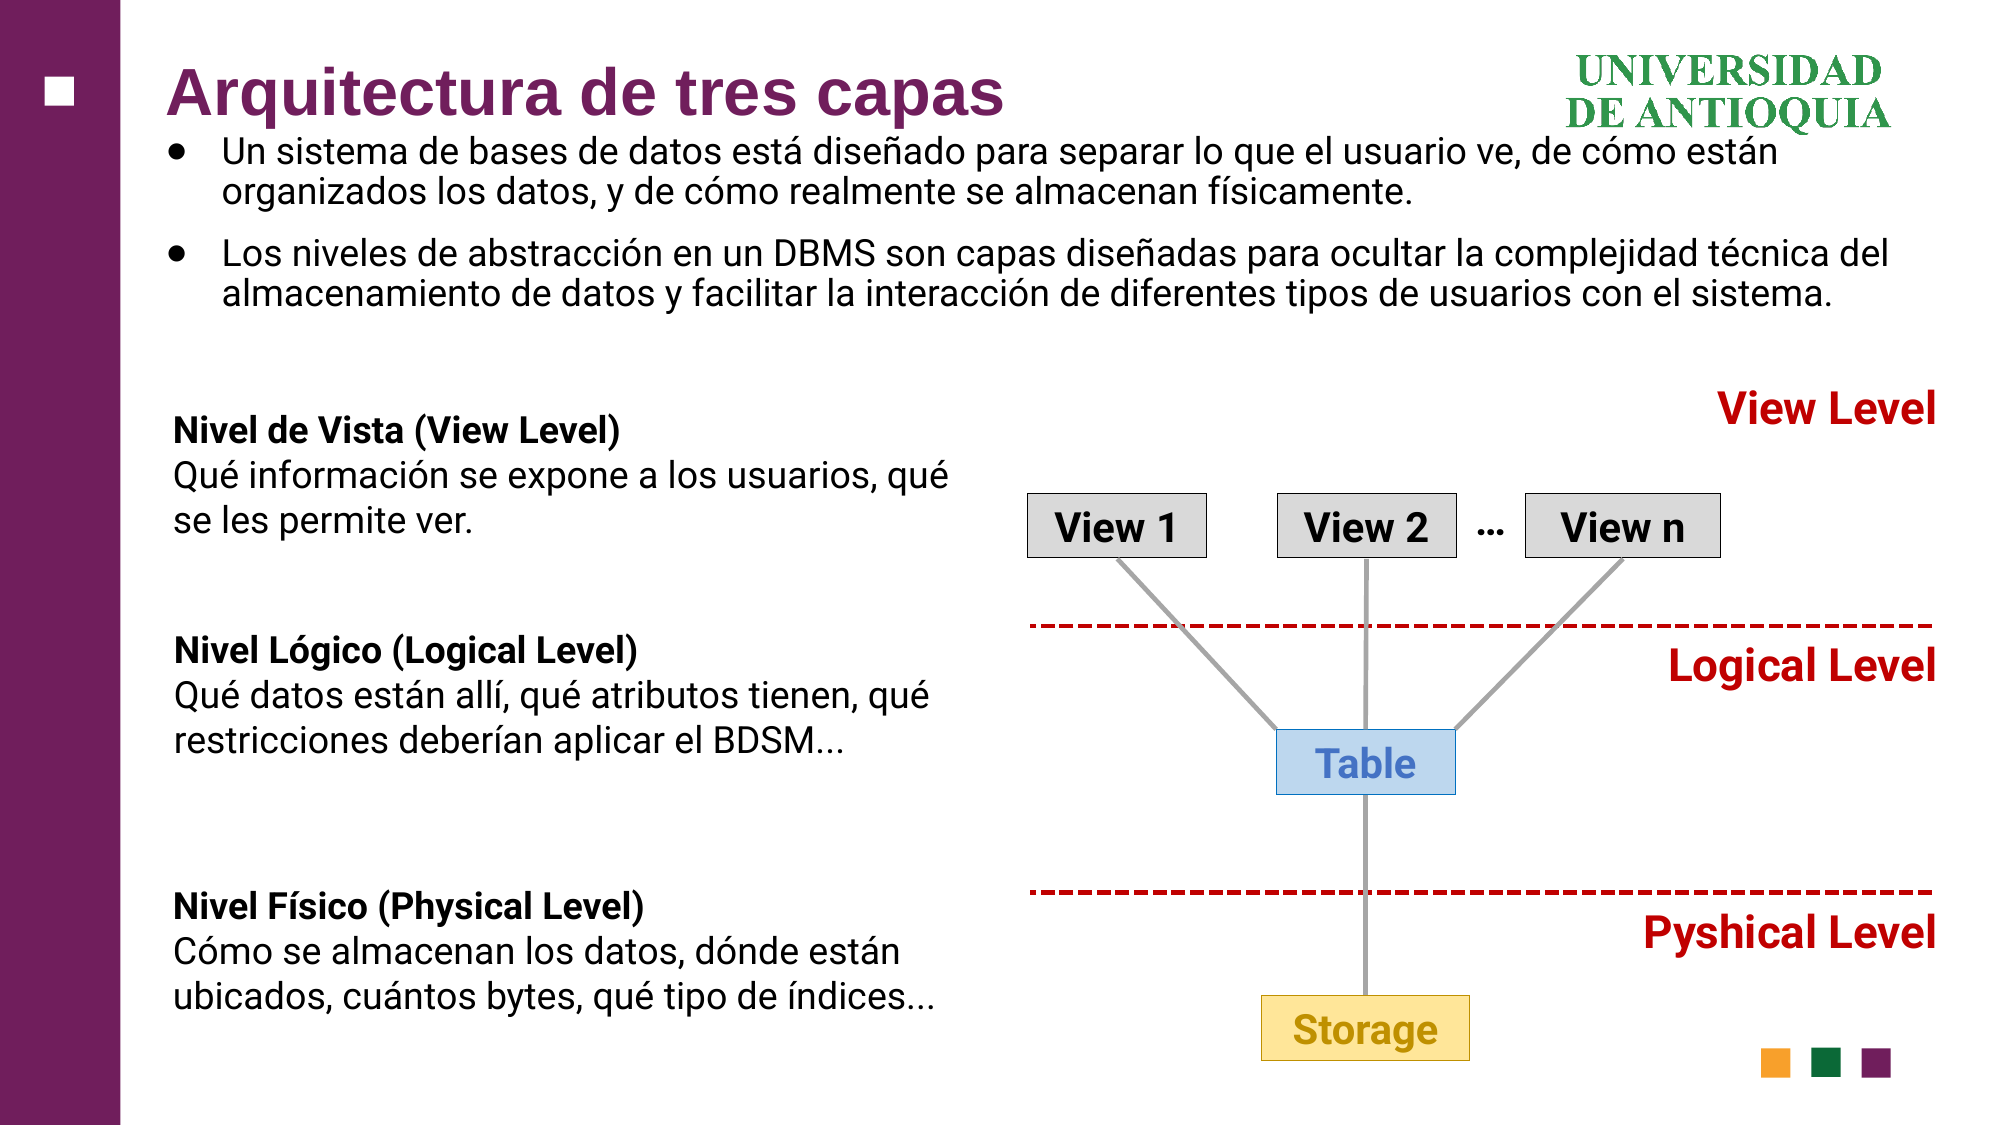

# Arquitectura de tres capas
Un sistema de bases de datos está diseñado para separar lo que el usuario ve, de cómo están organizados los datos, y de cómo realmente se almacenan físicamente.
Los niveles de abstracción en un DBMS son capas diseñadas para ocultar la complejidad técnica del almacenamiento de datos y facilitar la interacción de diferentes tipos de usuarios con el sistema.

View Level
…
View 1
View 2
View n
Table
Storage
Logical Level
Pyshical Level
Nivel de Vista (View Level)
Qué información se expone a los usuarios, qué se les permite ver.
Nivel Lógico (Logical Level)
Qué datos están allí, qué atributos tienen, qué restricciones deberían aplicar el BDSM...
Nivel Físico (Physical Level)
Cómo se almacenan los datos, dónde están ubicados, cuántos bytes, qué tipo de índices...